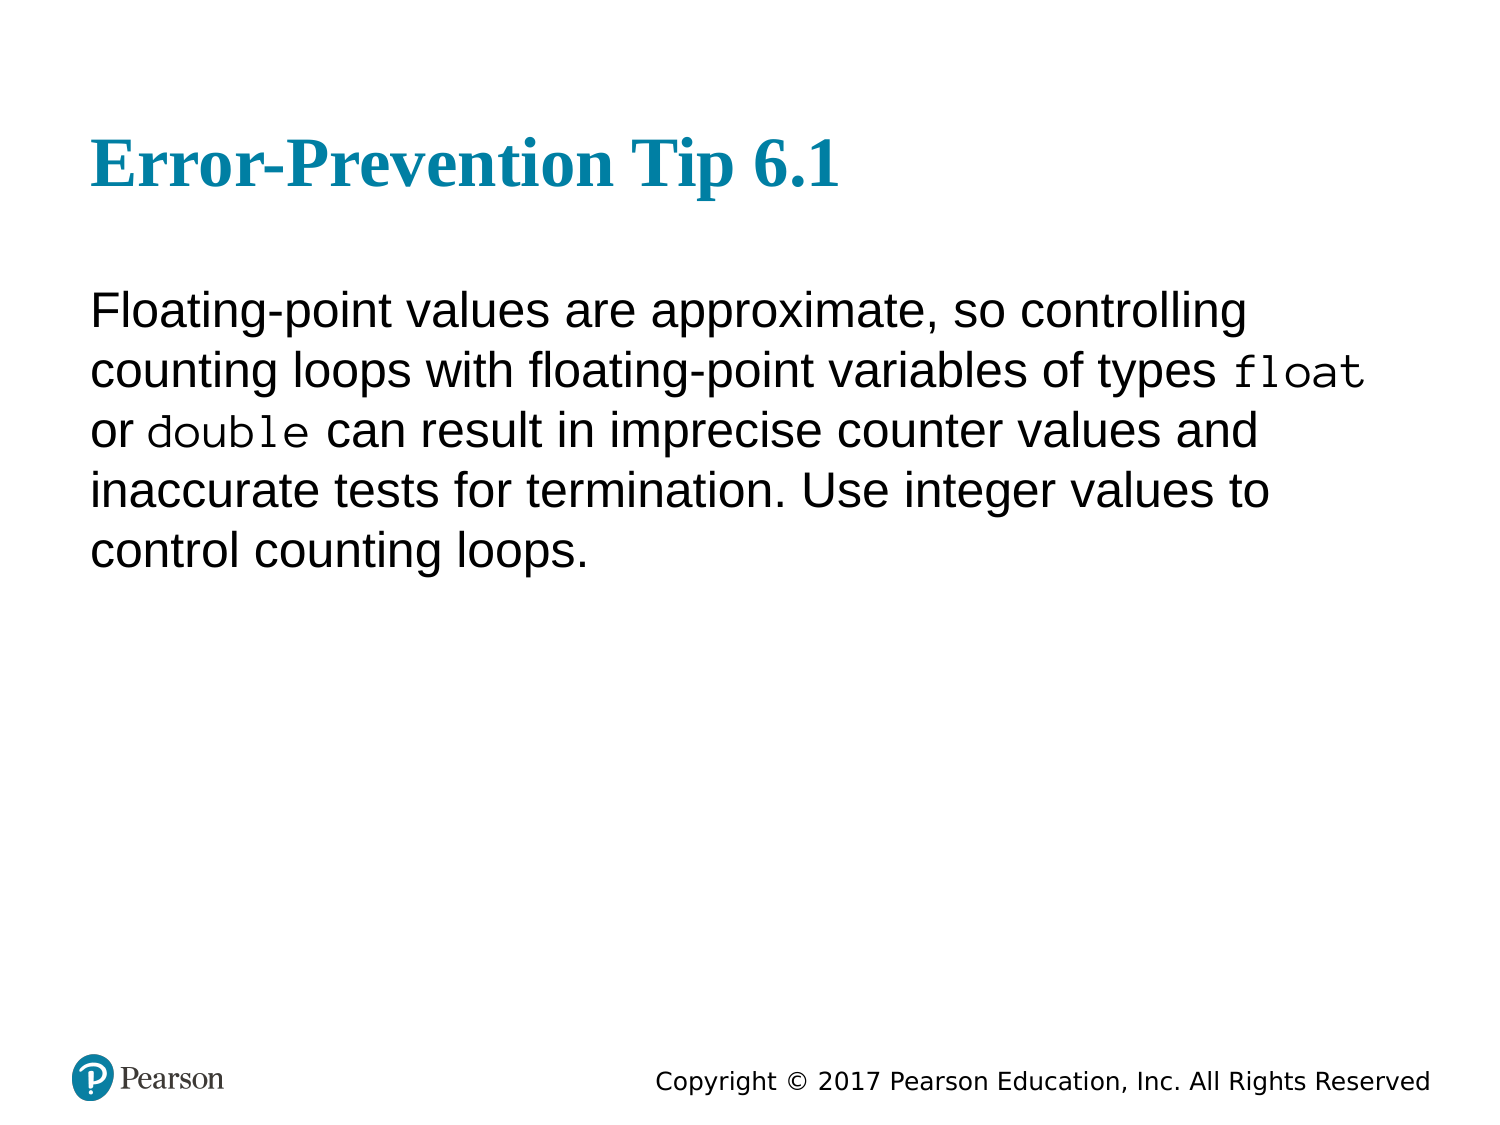

# Error-Prevention Tip 6.1
Floating-point values are approximate, so controlling counting loops with floating-point variables of types float or double can result in imprecise counter values and inaccurate tests for termination. Use integer values to control counting loops.